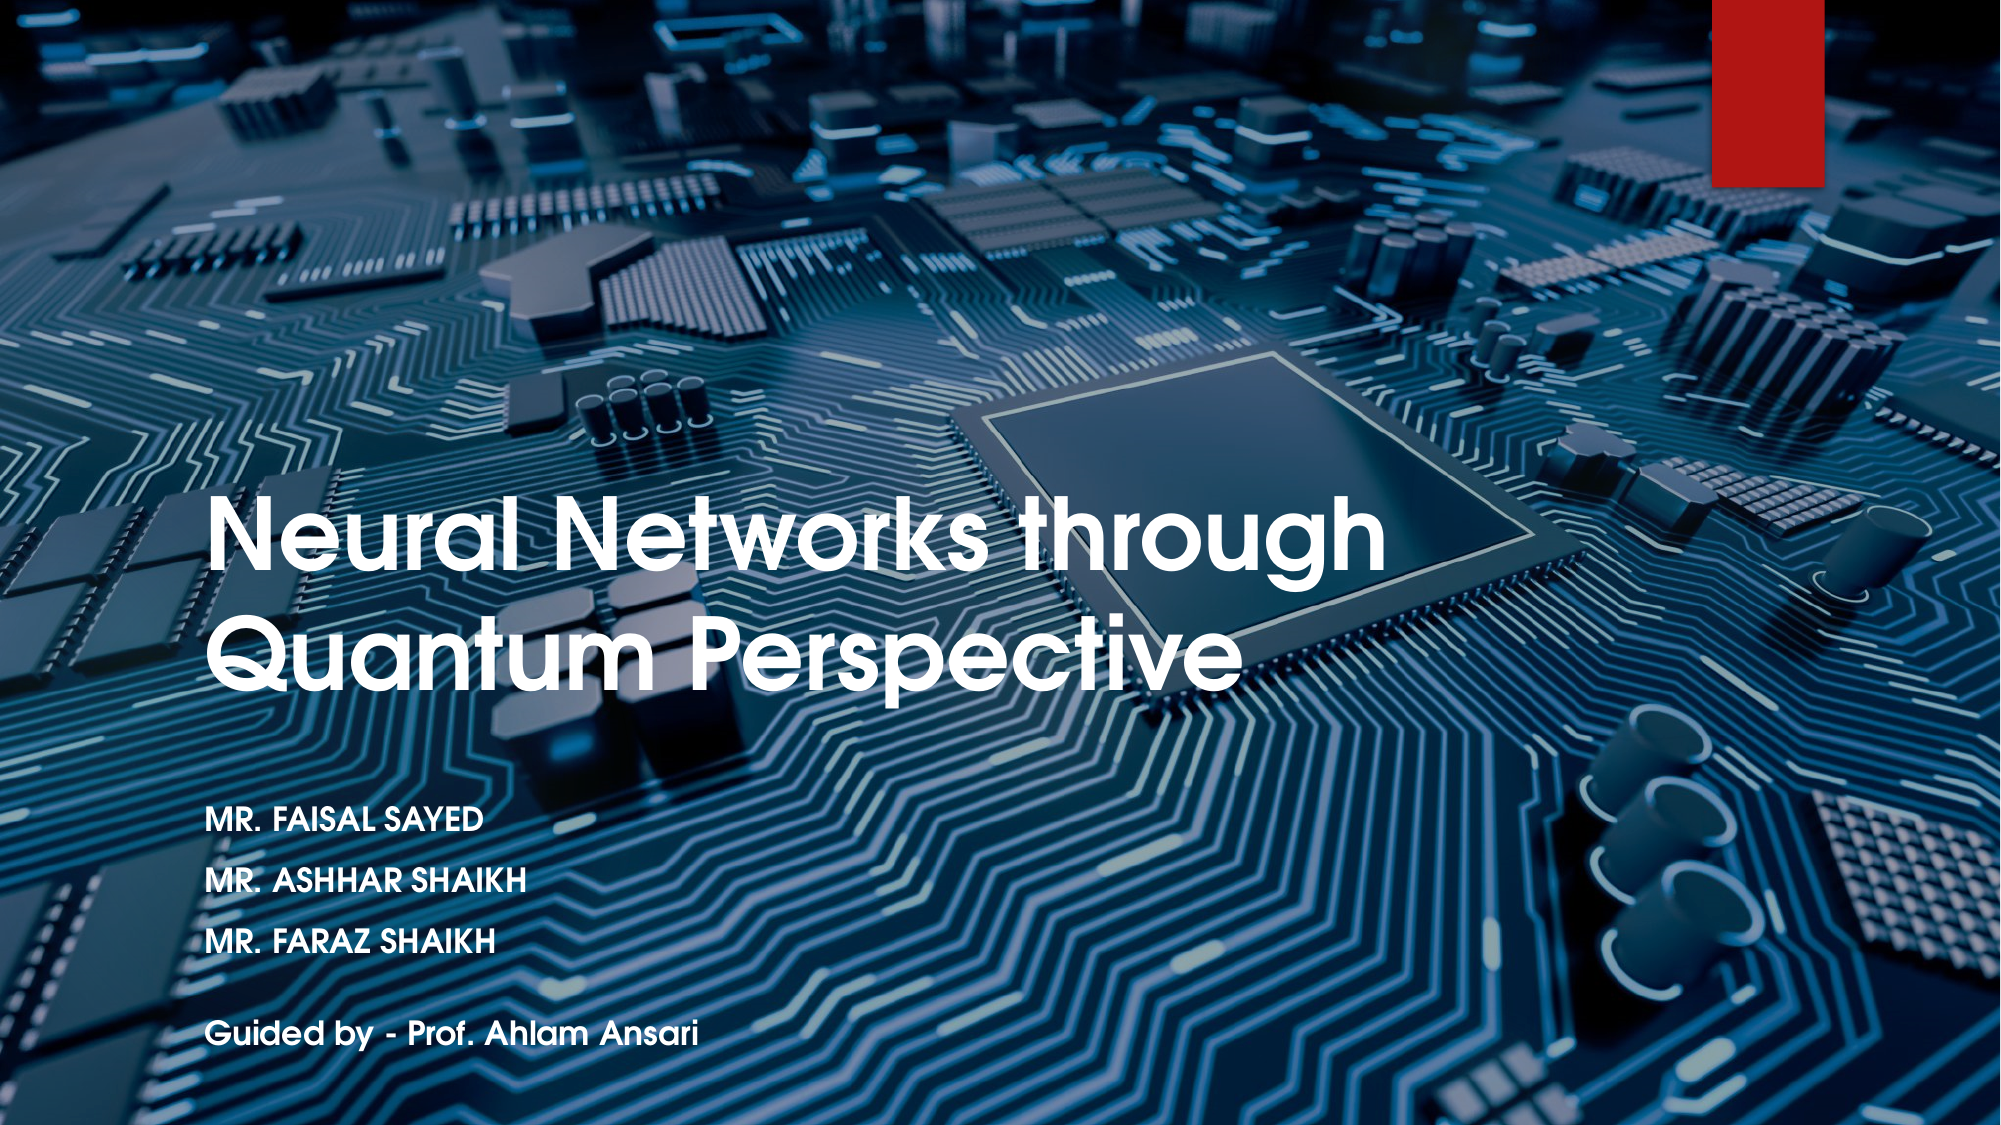

# Neural Networks through Quantum Perspective
Mr. Faisal Sayed
Mr. Ashhar Shaikh
Mr. Faraz Shaikh
Guided by - Prof. Ahlam Ansari